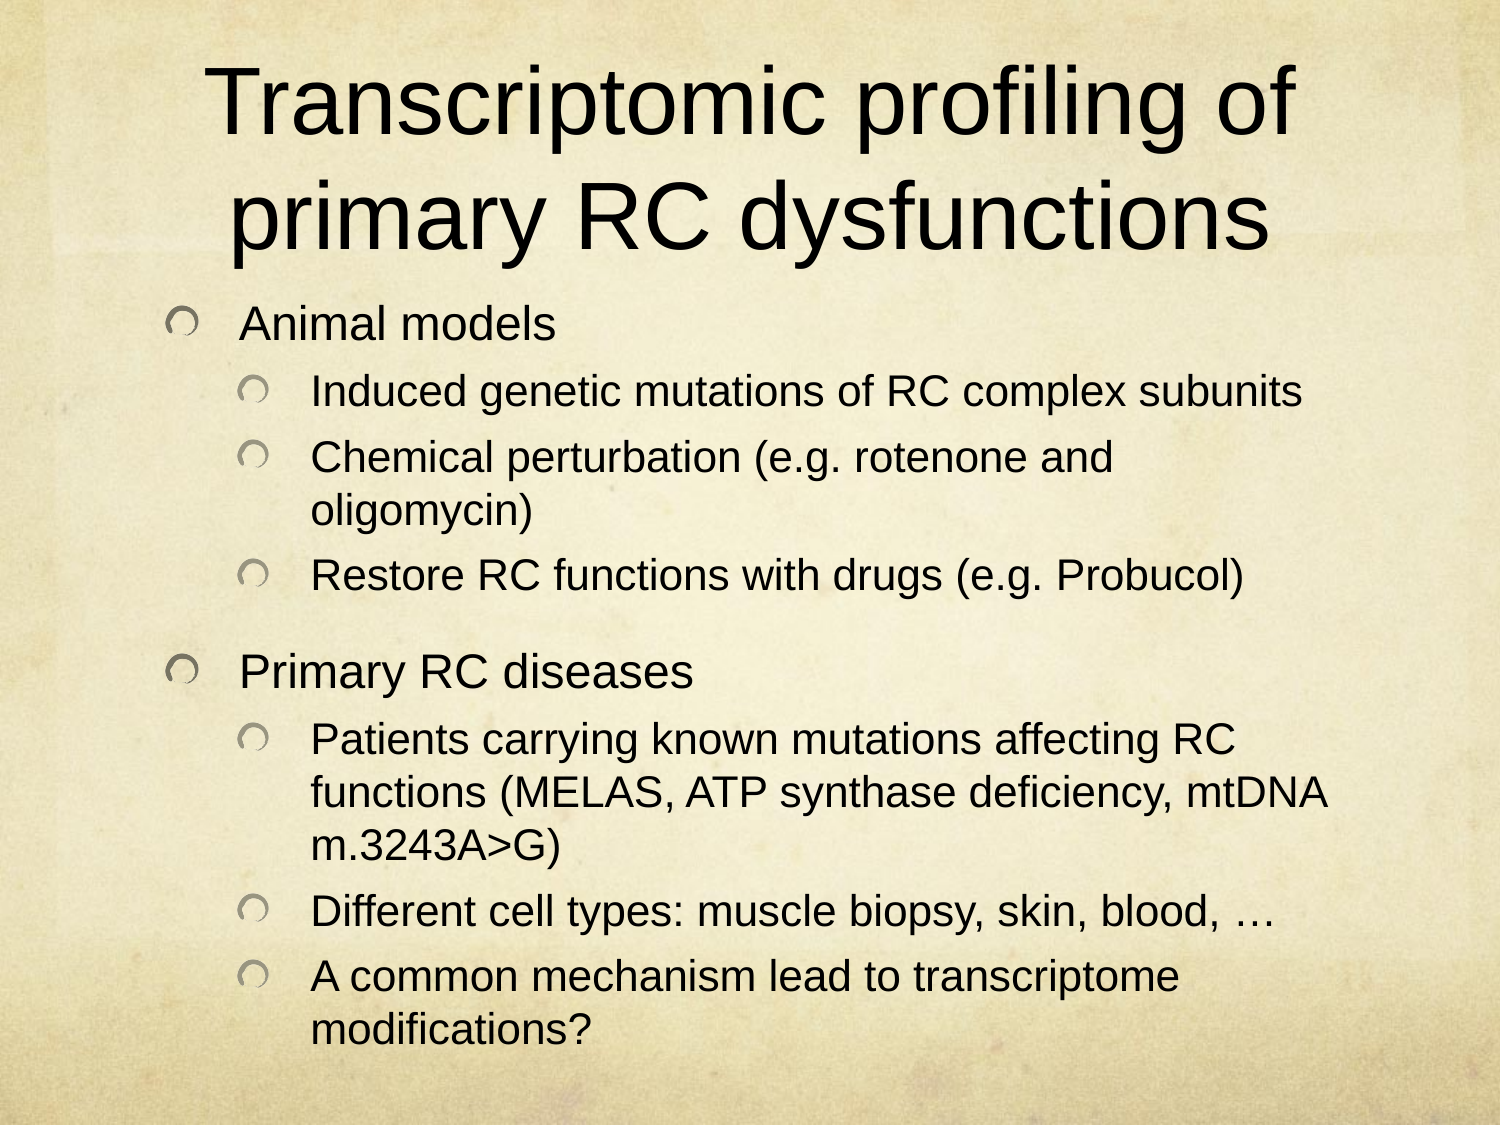

# Transcriptomic profiling of primary RC dysfunctions
Animal models
Induced genetic mutations of RC complex subunits
Chemical perturbation (e.g. rotenone and oligomycin)
Restore RC functions with drugs (e.g. Probucol)
Primary RC diseases
Patients carrying known mutations affecting RC functions (MELAS, ATP synthase deficiency, mtDNA m.3243A>G)
Different cell types: muscle biopsy, skin, blood, …
A common mechanism lead to transcriptome modifications?